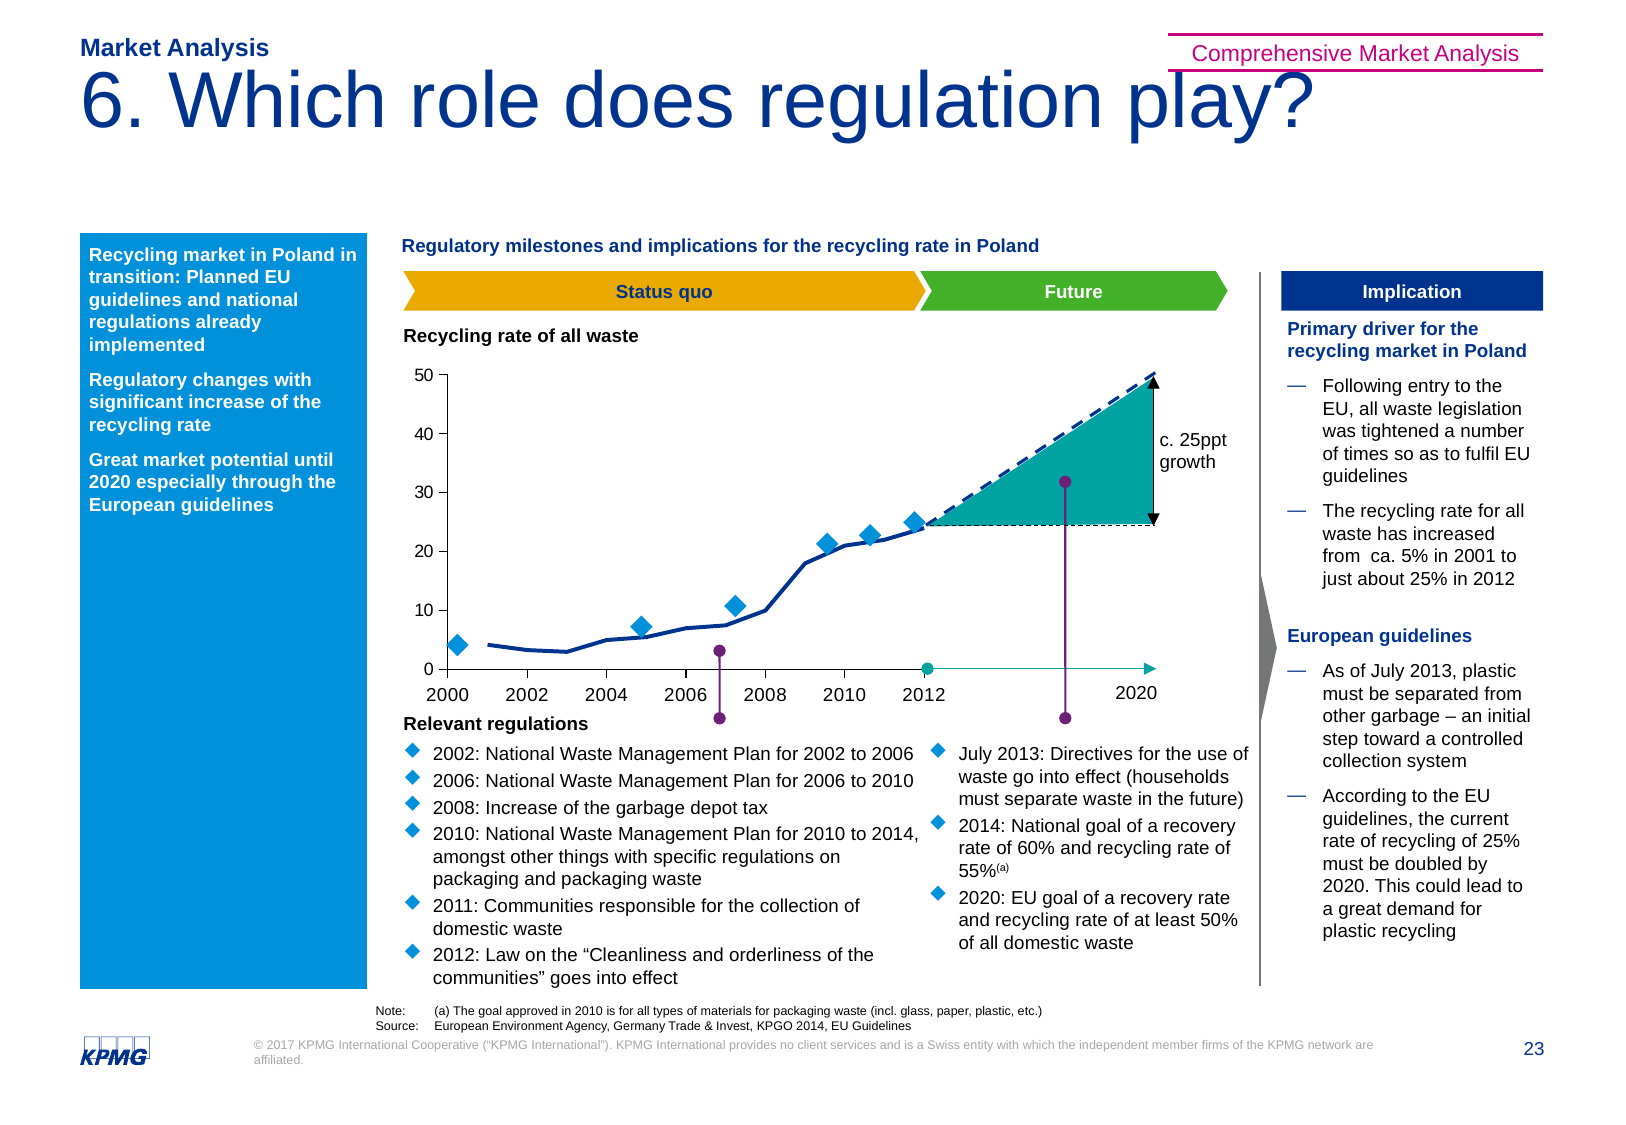

Market Analysis
Comprehensive Market Analysis
# 6. Which role does regulation play?
Recycling market in Poland in transition: Planned EU guidelines and national regulations already implemented
Regulatory changes with significant increase of the recycling rate
Great market potential until 2020 especially through the  European guidelines

Regulatory milestones and implications for the recycling rate in Poland
Status quo
Future
Implication

Primary driver for the recycling market in Poland
Following entry to the EU, all waste legislation was tightened a number of times so as to fulfil EU guidelines
The recycling rate for all waste has increased from  ca. 5% in 2001 to just about 25% in 2012
European guidelines
As of July 2013, plastic  must be separated from other garbage – an initial step toward a controlled collection system
According to the EU guidelines, the current rate of recycling of 25% must be doubled by 2020. This could lead to a great demand for plastic recycling

Recycling rate of all waste

### Chart

| Category |  |
|---|---|
c. 25ppt
growth

2020
Relevant regulations
2002: National Waste Management Plan for 2002 to 2006
2006: National Waste Management Plan for 2006 to 2010
2008: Increase of the garbage depot tax
2010: National Waste Management Plan for 2010 to 2014, amongst other things with specific regulations on packaging and packaging waste
2011: Communities responsible for the collection of domestic waste
2012: Law on the “Cleanliness and orderliness of the communities” goes into effect
July 2013: Directives for the use of waste go into effect (households must separate waste in the future)
2014: National goal of a recovery rate of 60% and recycling rate of  55%(a)
2020: EU goal of a recovery rate and recycling rate of at least 50% of all domestic waste

Note: 	(a) The goal approved in 2010 is for all types of materials for packaging waste (incl. glass, paper, plastic, etc.)
Source:	European Environment Agency, Germany Trade & Invest, KPGO 2014, EU Guidelines